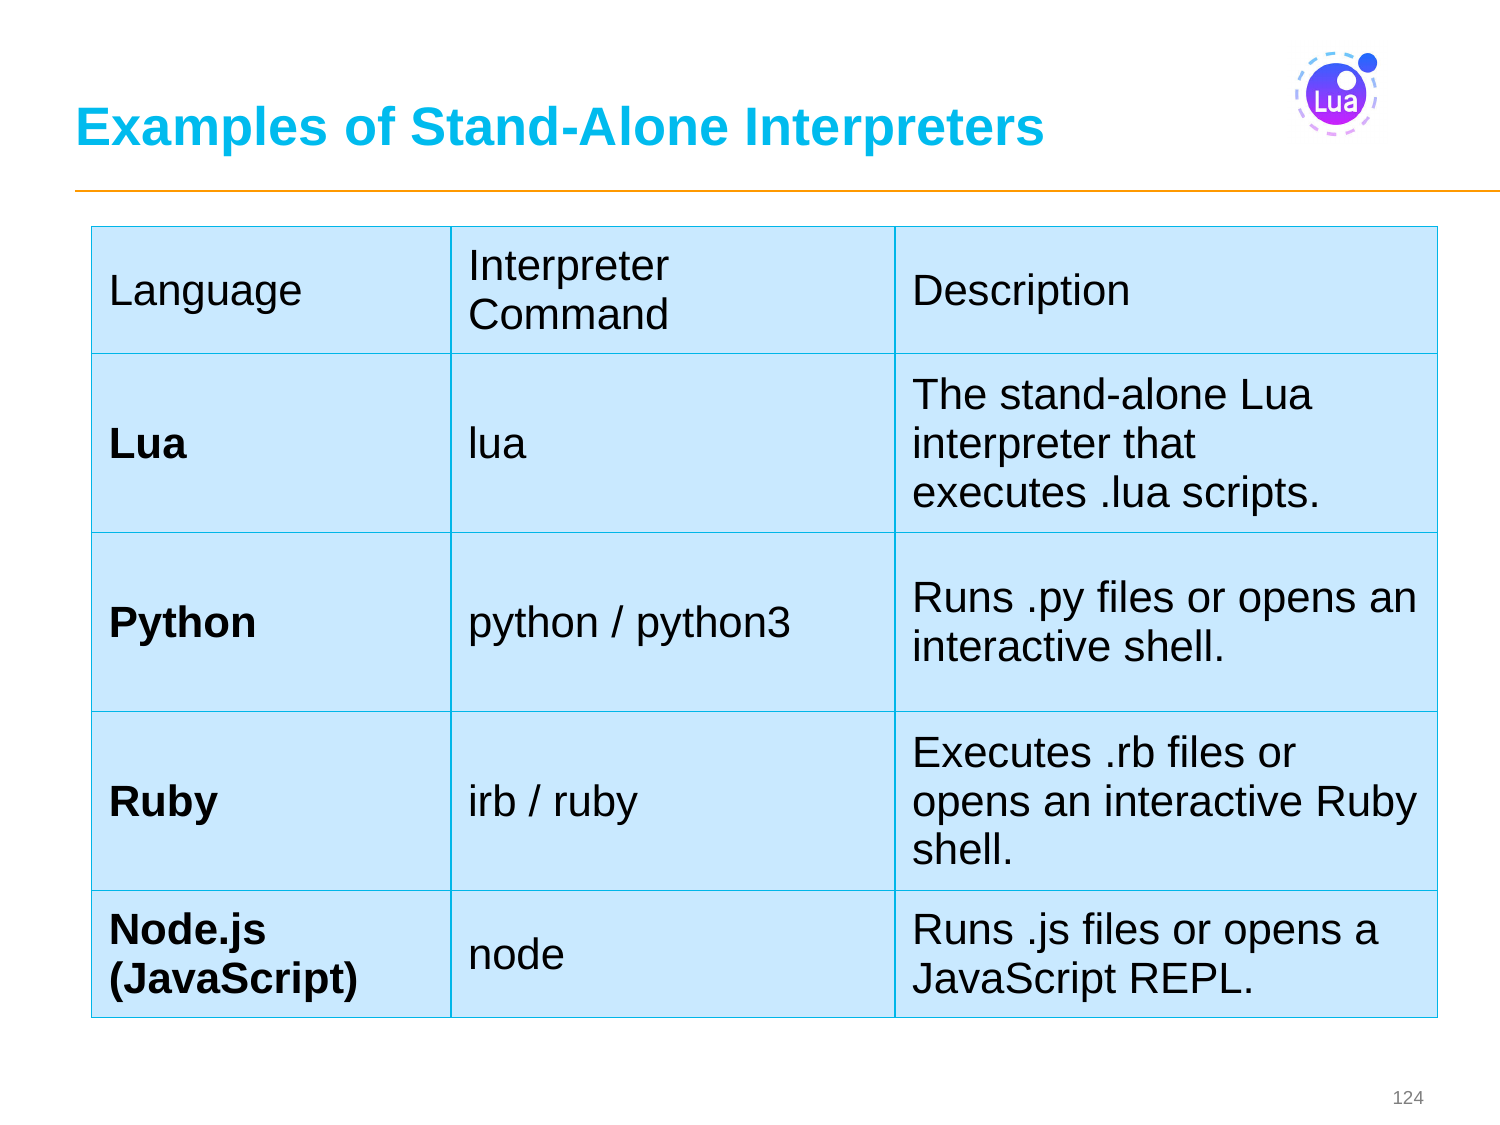

# Examples of Stand-Alone Interpreters
| Language | Interpreter Command | Description |
| --- | --- | --- |
| Lua | lua | The stand-alone Lua interpreter that executes .lua scripts. |
| Python | python / python3 | Runs .py files or opens an interactive shell. |
| Ruby | irb / ruby | Executes .rb files or opens an interactive Ruby shell. |
| Node.js (JavaScript) | node | Runs .js files or opens a JavaScript REPL. |